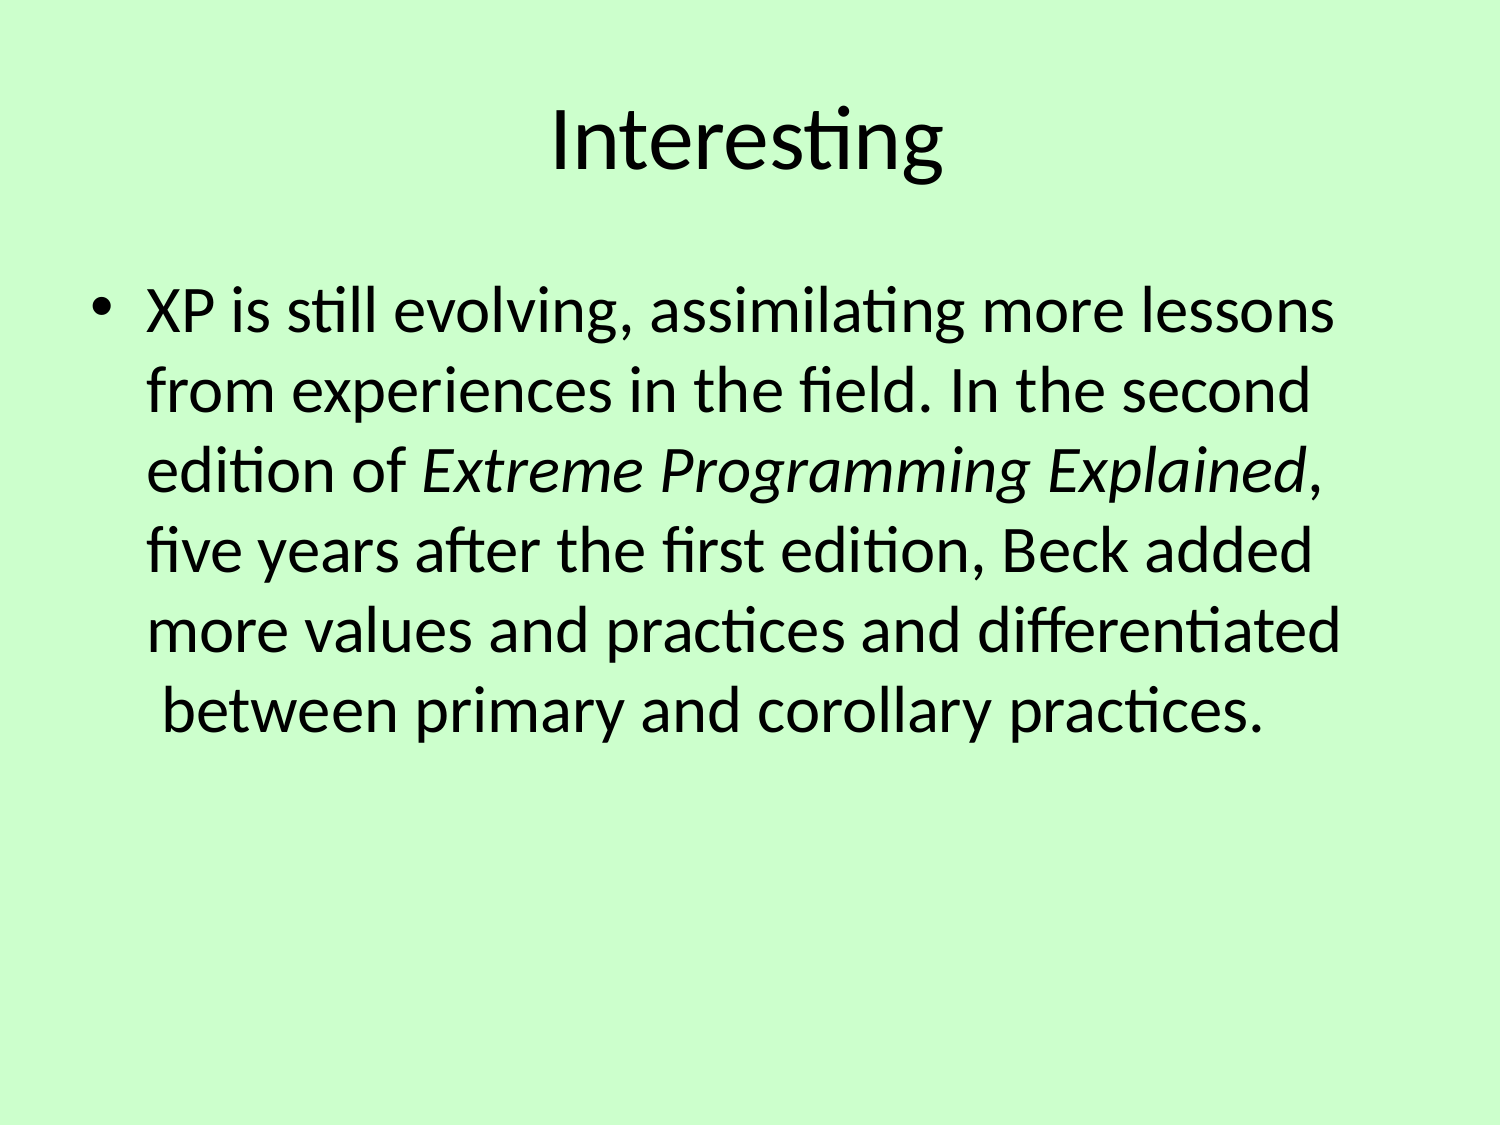

# Interesting
XP is still evolving, assimilating more lessons  from experiences in the field. In the second  edition of Extreme Programming Explained,  five years after the first edition, Beck added  more values and practices and differentiated  between primary and corollary practices.